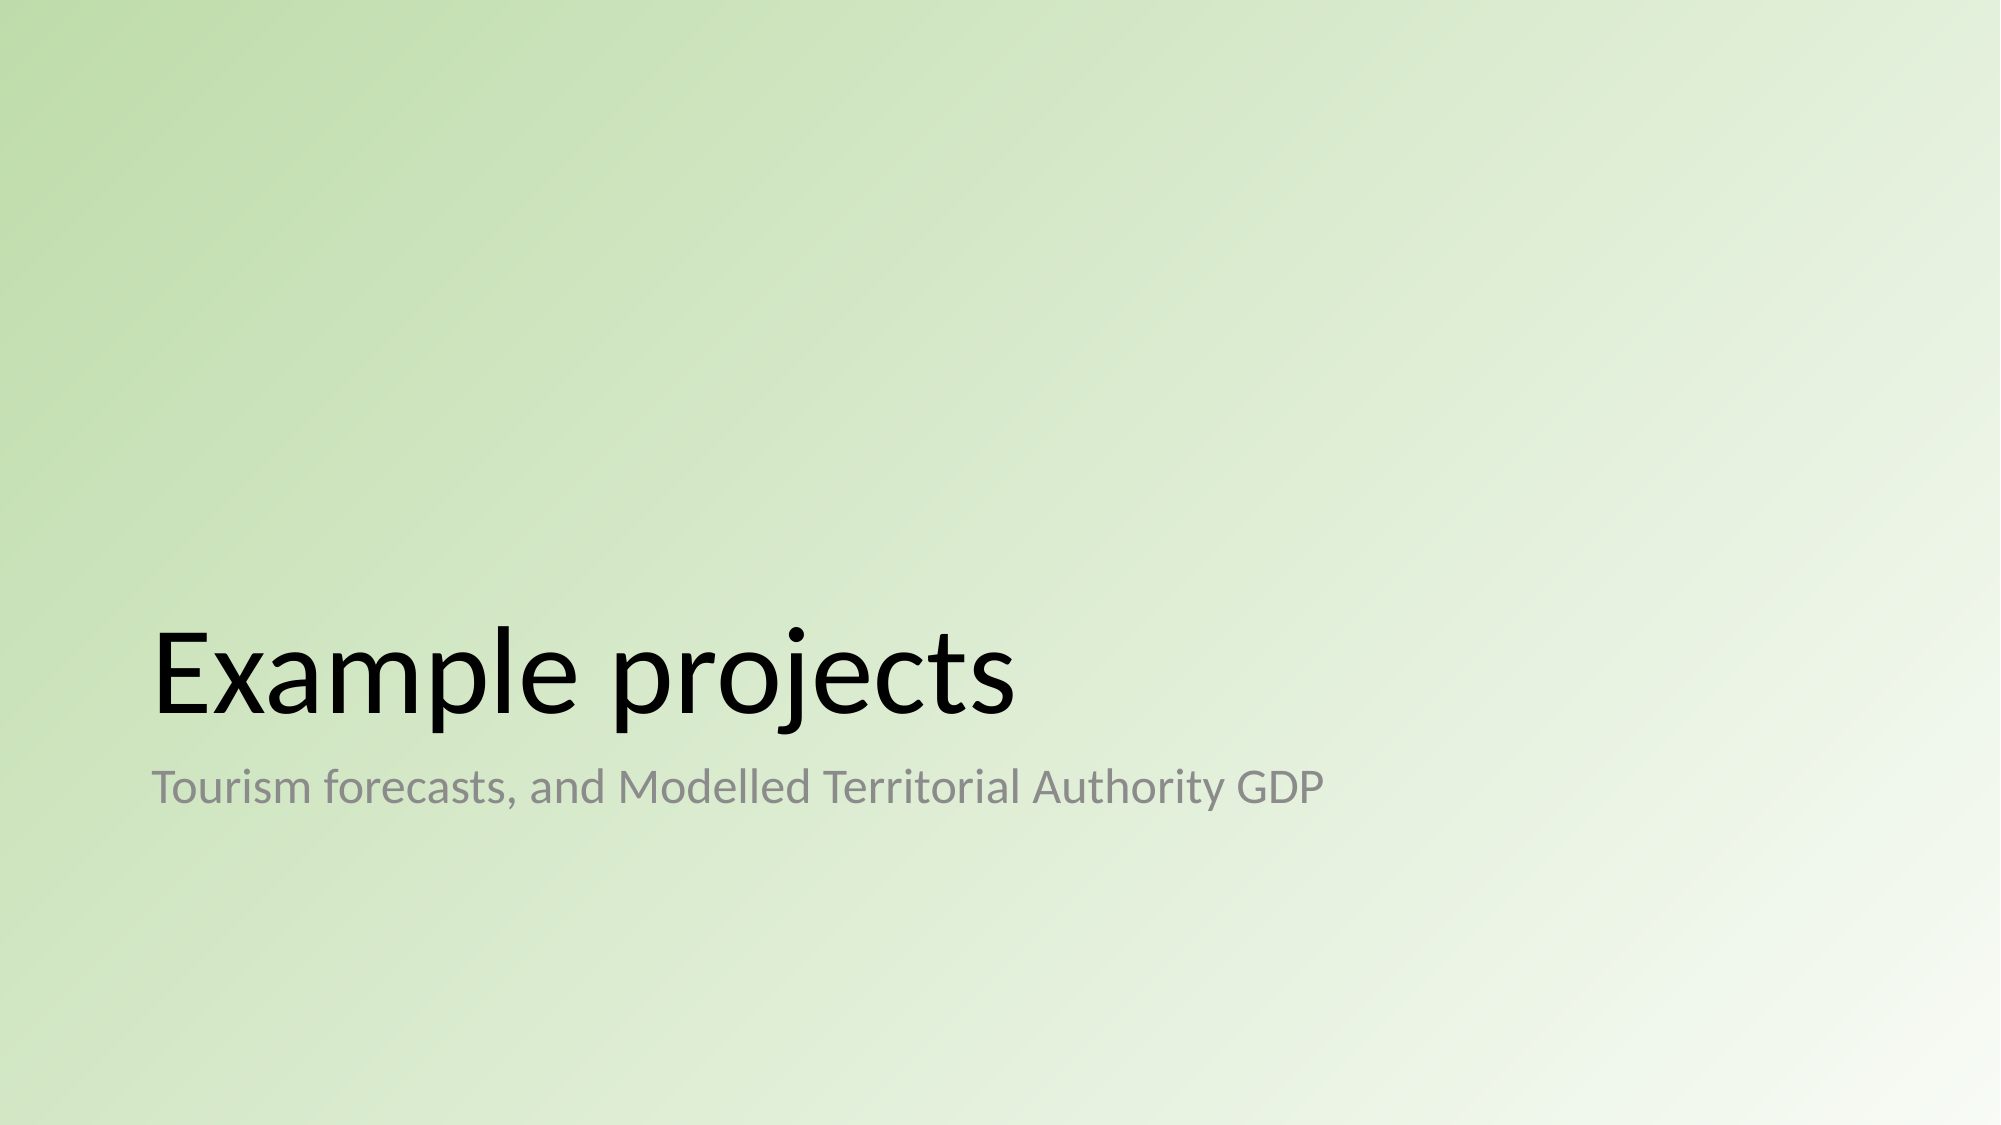

# Example projects
Tourism forecasts, and Modelled Territorial Authority GDP